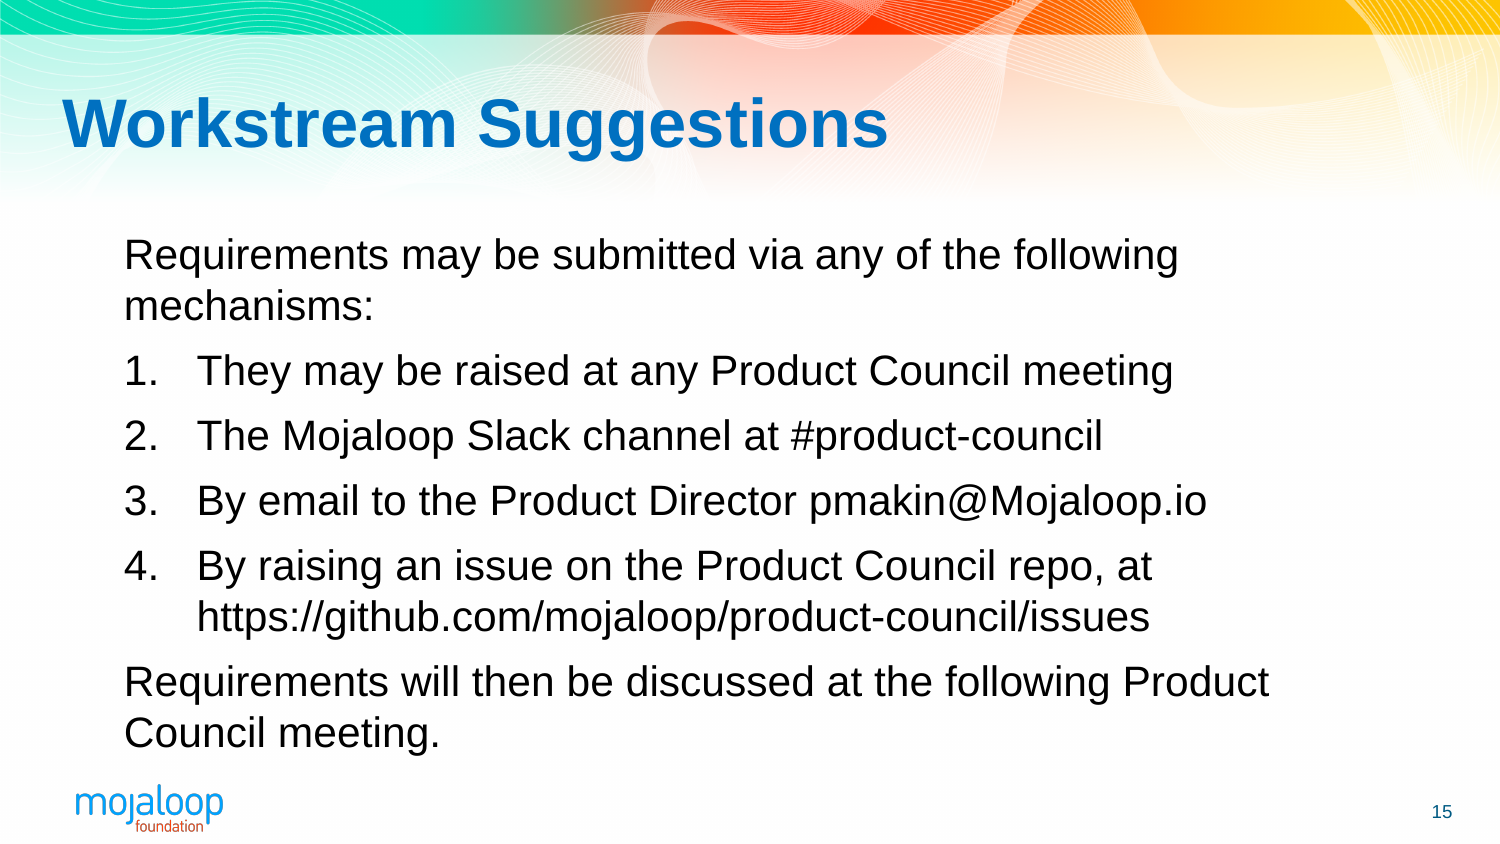

# Workstream Suggestions
Requirements may be submitted via any of the following mechanisms:
They may be raised at any Product Council meeting
The Mojaloop Slack channel at #product-council
By email to the Product Director pmakin@Mojaloop.io
By raising an issue on the Product Council repo, at https://github.com/mojaloop/product-council/issues
Requirements will then be discussed at the following Product Council meeting.

15